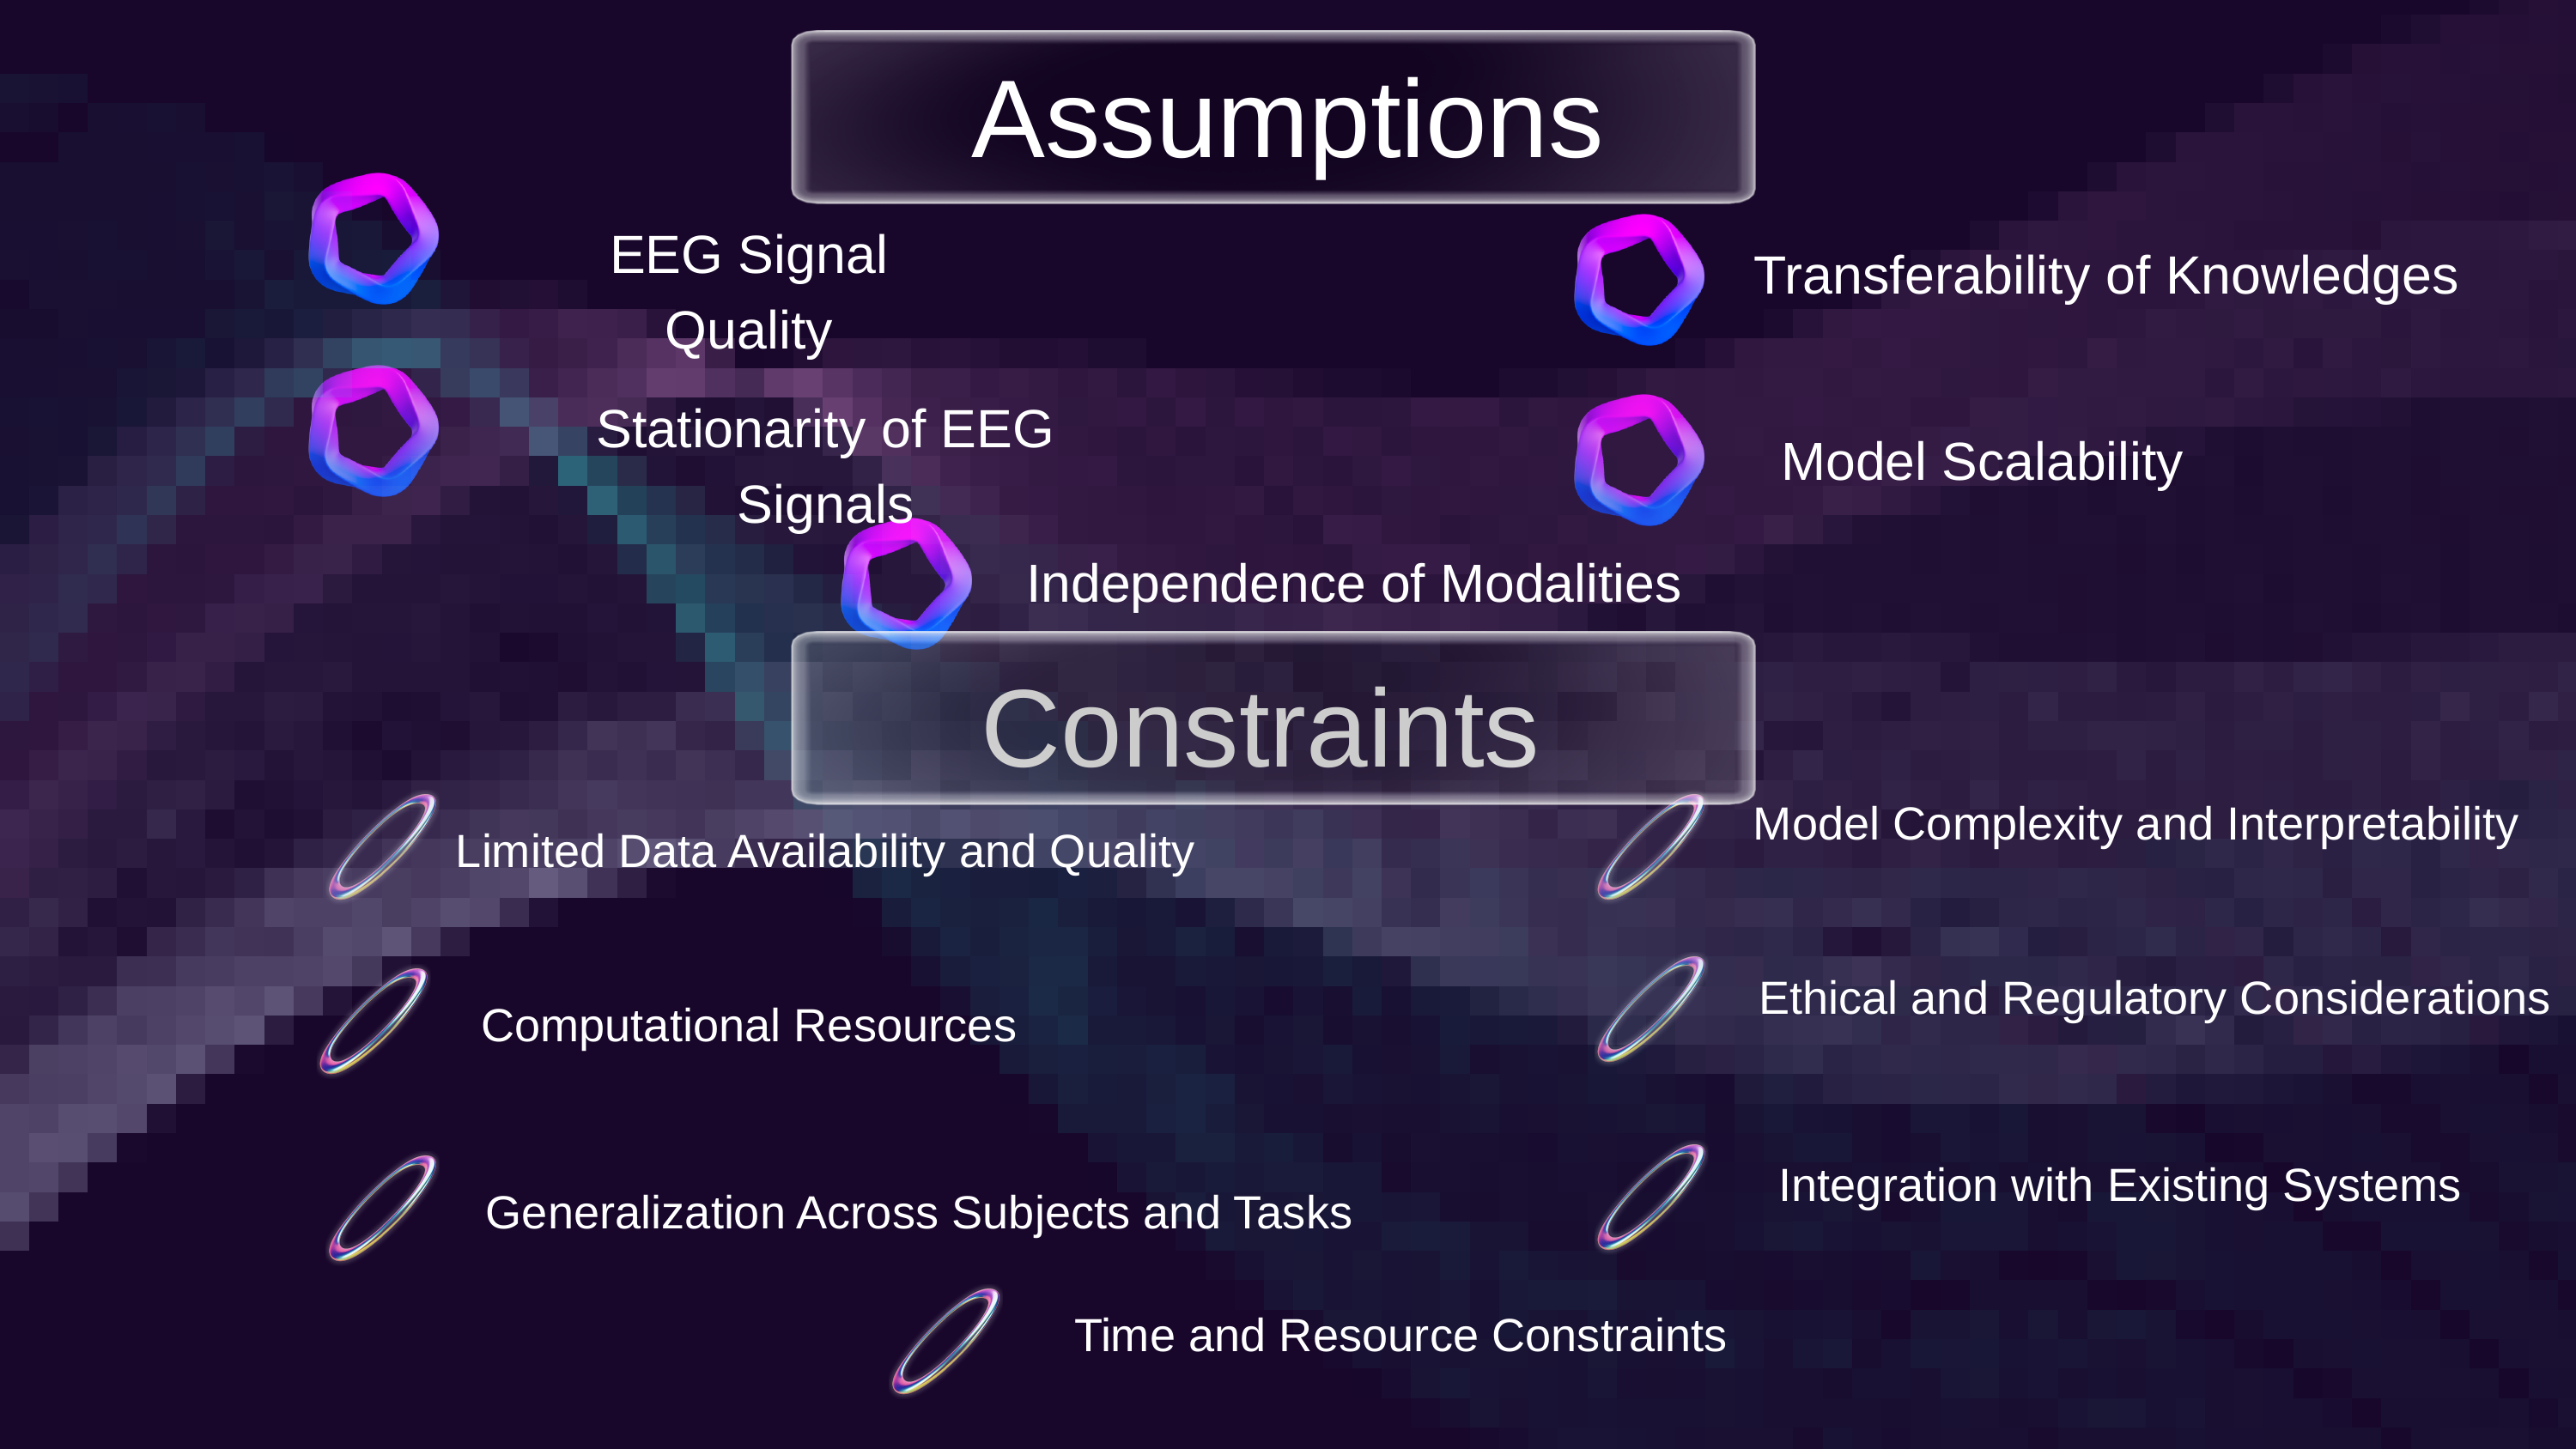

Assumptions

EEG Signal Quality

Transferability of Knowledges

Stationarity of EEG Signals

Model Scalability

Independence of Modalities

Constraints
Model Complexity and Interpretability

Limited Data Availability and Quality

Ethical and Regulatory Considerations

Computational Resources

Integration with Existing Systems

Generalization Across Subjects and Tasks

Time and Resource Constraints